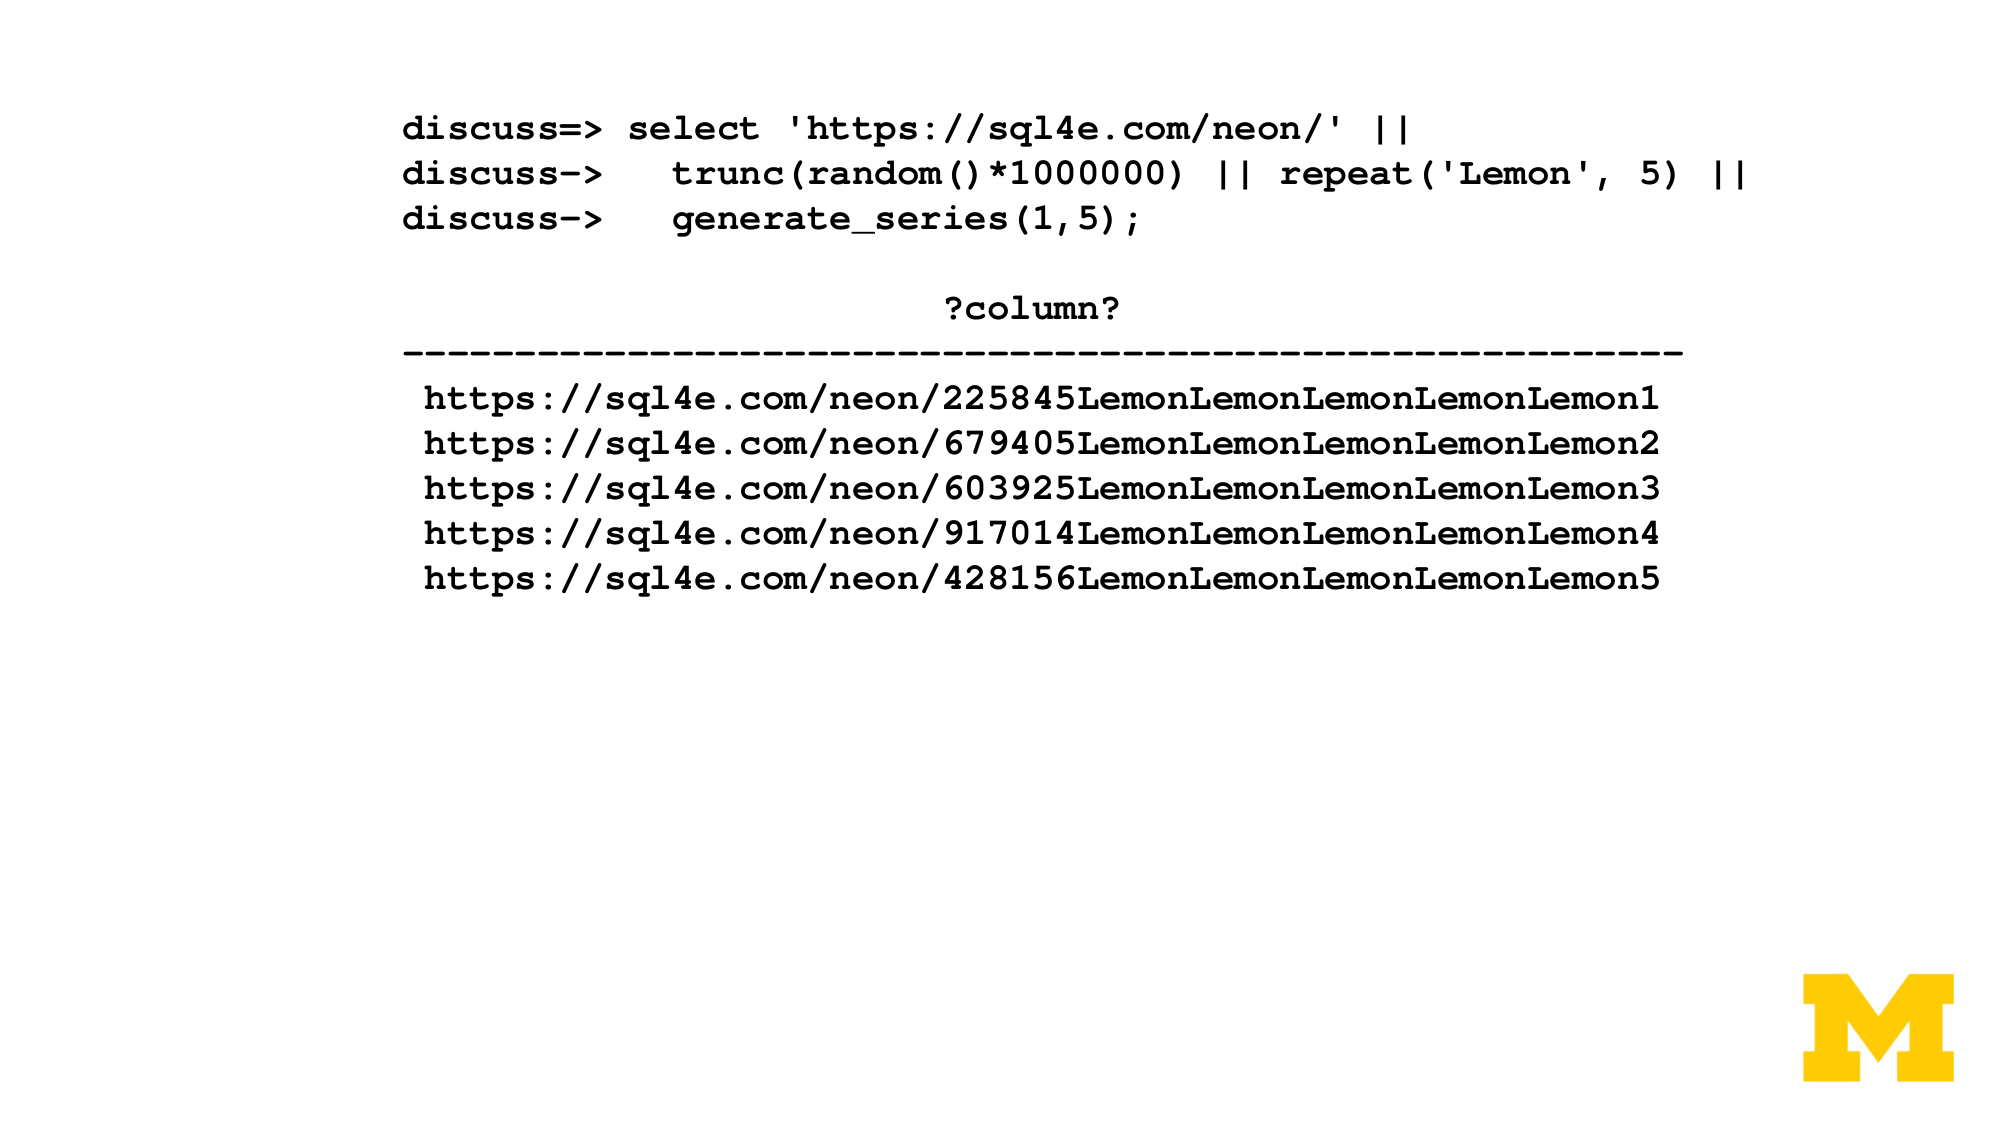

discuss=> select 'https://sql4e.com/neon/' ||
discuss->   trunc(random()*1000000) || repeat('Lemon', 5) ||
discuss->   generate_series(1,5);

                        ?column?
---------------------------------------------------------
 https://sql4e.com/neon/225845LemonLemonLemonLemonLemon1
 https://sql4e.com/neon/679405LemonLemonLemonLemonLemon2
 https://sql4e.com/neon/603925LemonLemonLemonLemonLemon3
 https://sql4e.com/neon/917014LemonLemonLemonLemonLemon4
 https://sql4e.com/neon/428156LemonLemonLemonLemonLemon5